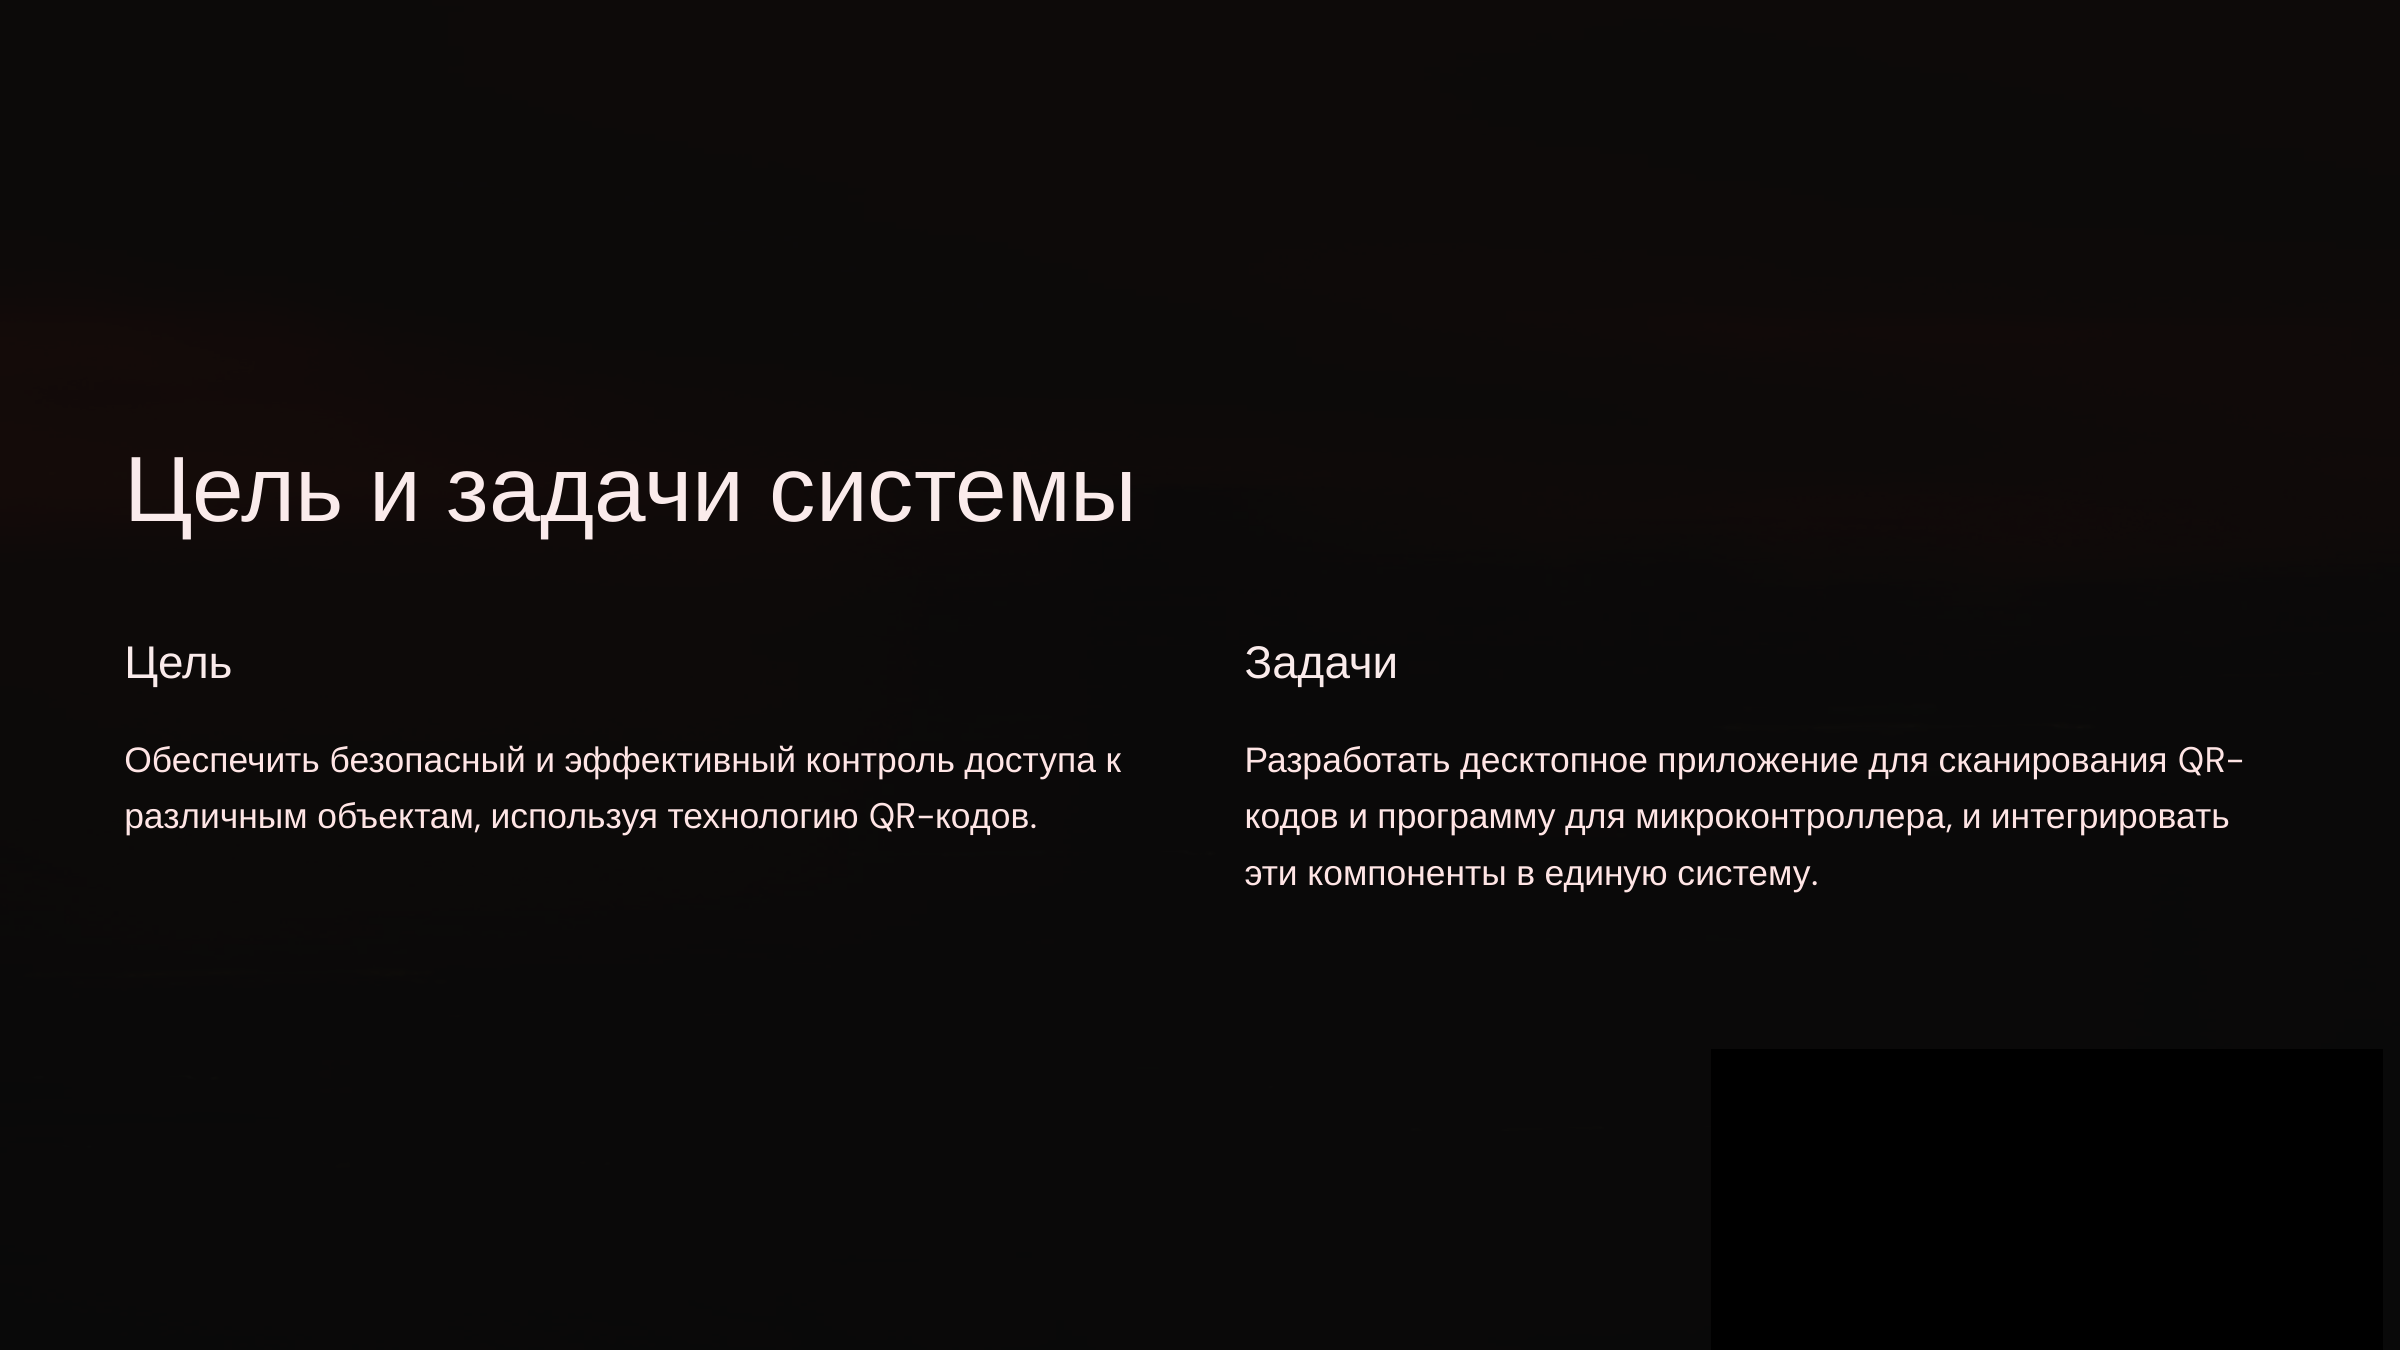

Цель и задачи системы
Цель
Задачи
Обеспечить безопасный и эффективный контроль доступа к различным объектам, используя технологию QR-кодов.
Разработать десктопное приложение для сканирования QR-кодов и программу для микроконтроллера, и интегрировать эти компоненты в единую систему.